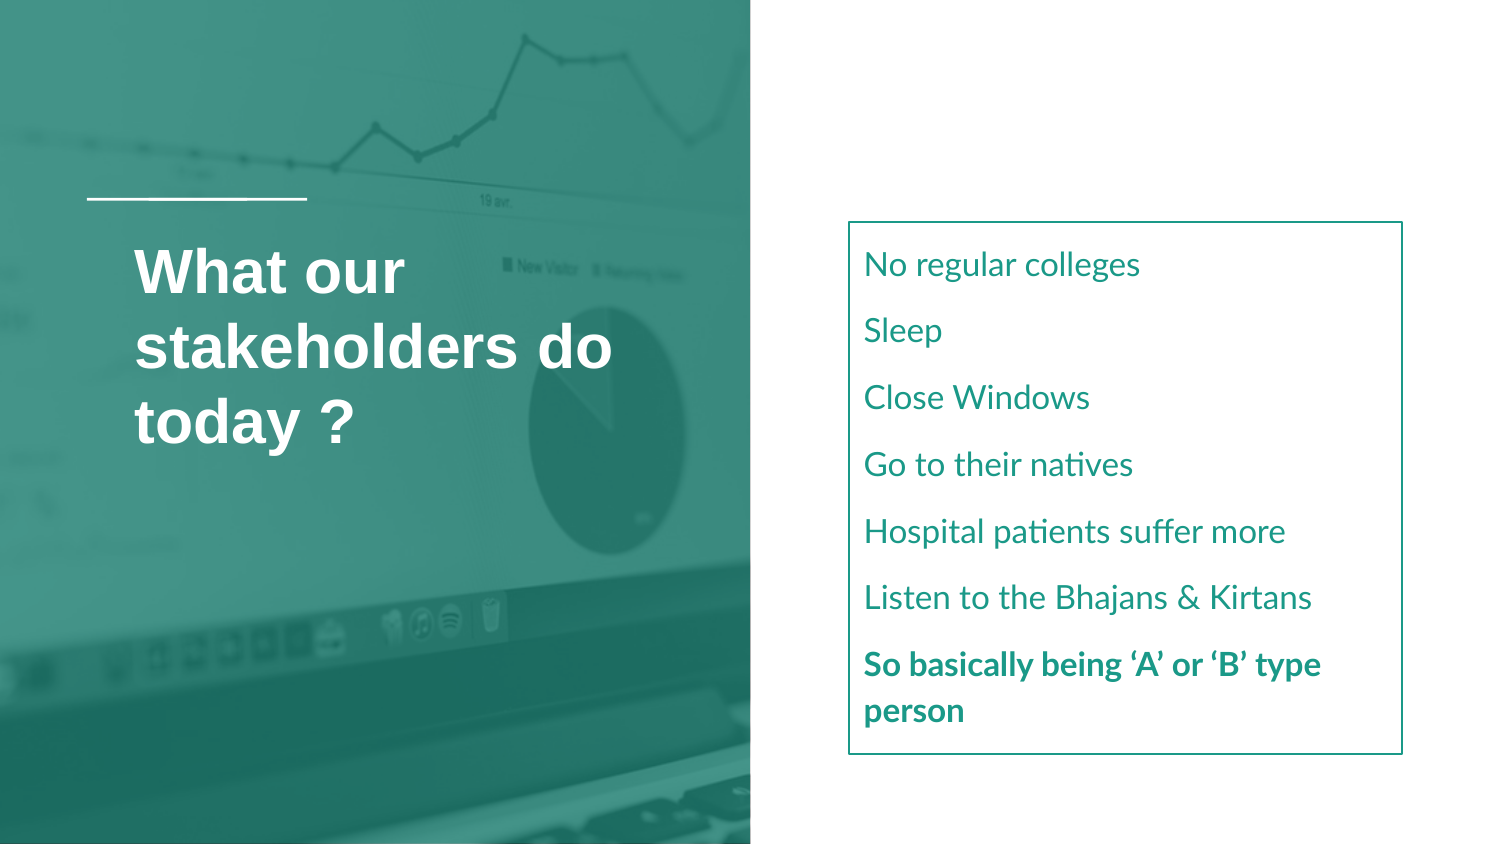

# What our stakeholders do today ?

No regular colleges
Sleep
Close Windows
Go to their natives
Hospital patients suffer more
Listen to the Bhajans & Kirtans
So basically being ‘A’ or ‘B’ type person